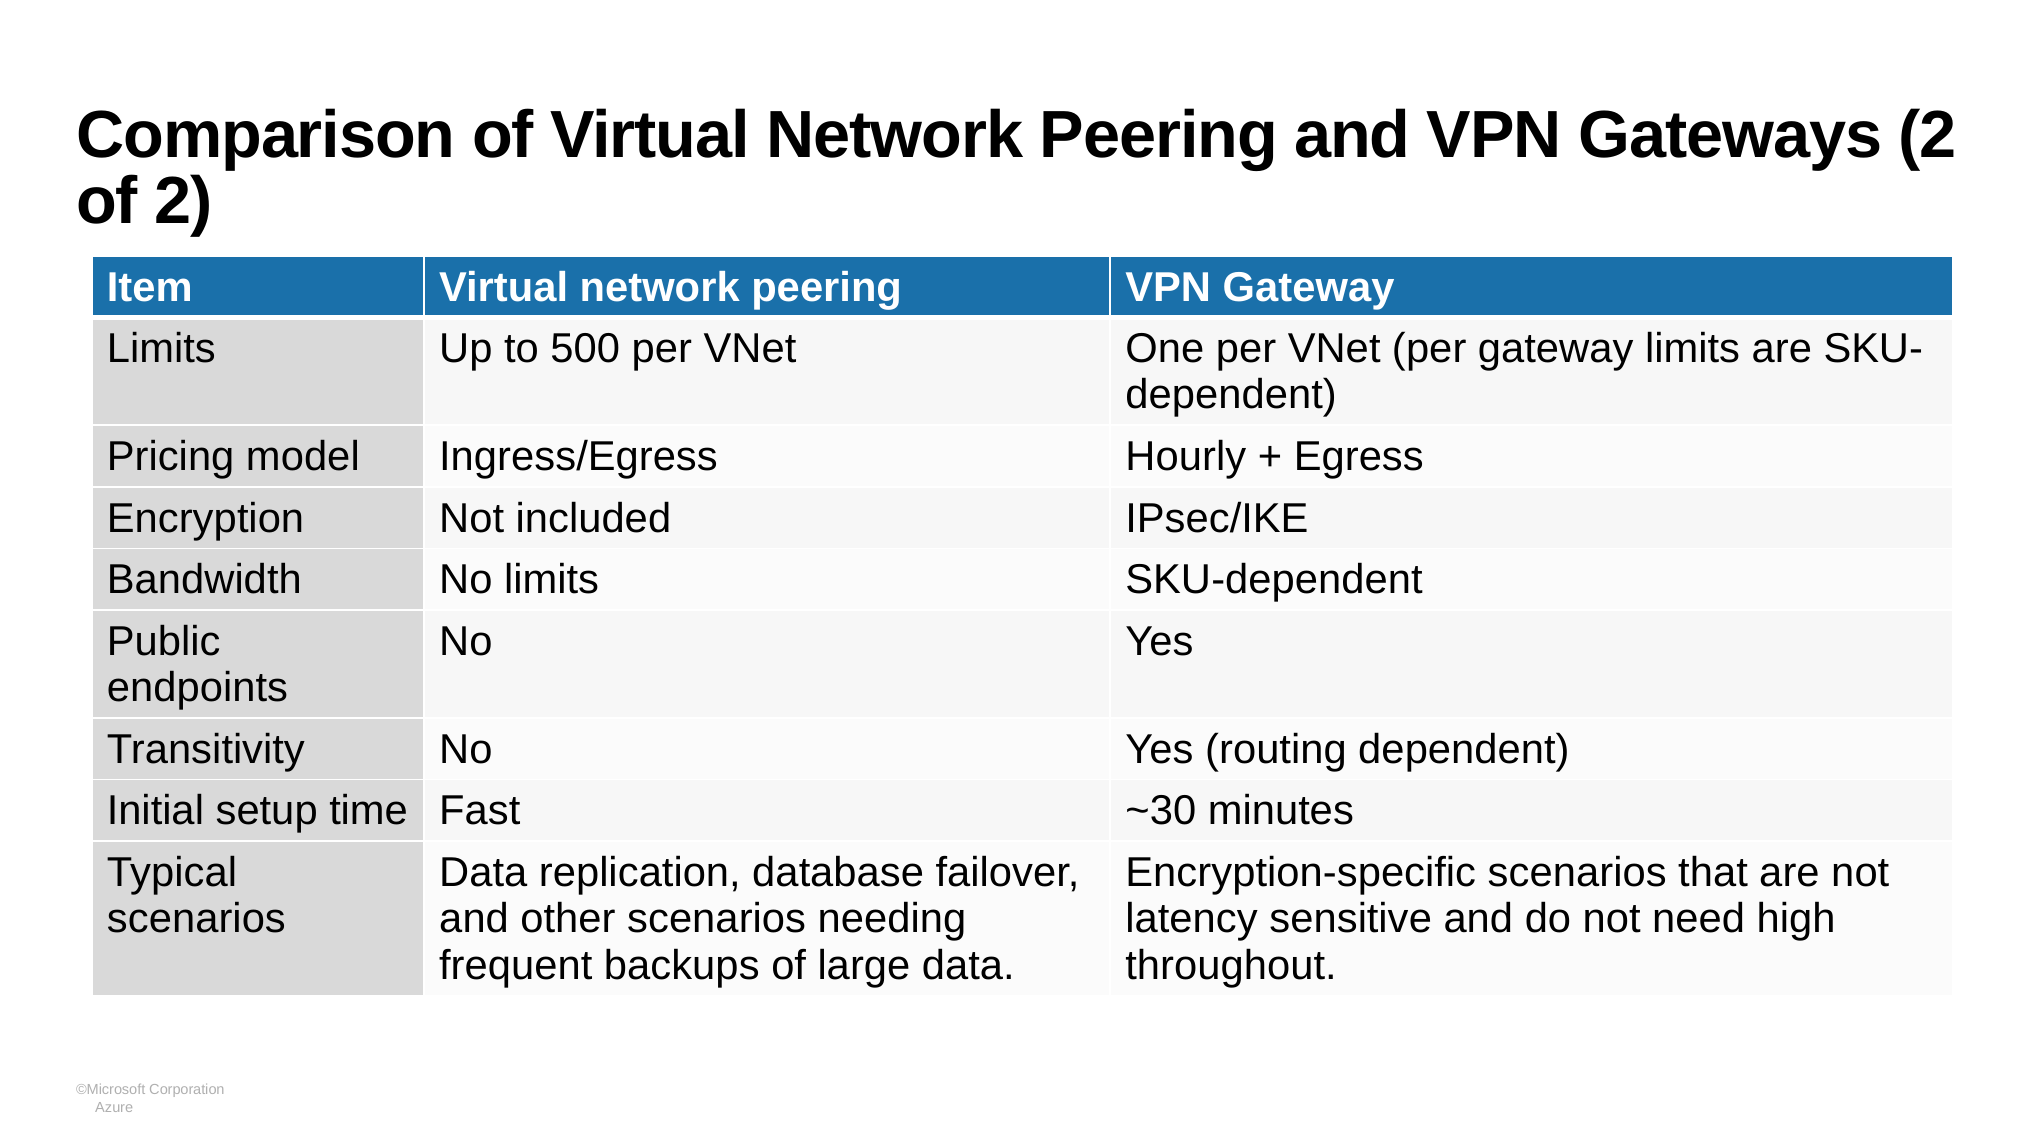

# Comparison of Virtual Network Peering and VPN Gateways (2 of 2)
| Item | Virtual network peering | VPN Gateway |
| --- | --- | --- |
| Limits | Up to 500 per VNet | One per VNet (per gateway limits are SKU-dependent) |
| Pricing model | Ingress/Egress | Hourly + Egress |
| Encryption | Not included | IPsec/IKE |
| Bandwidth | No limits | SKU-dependent |
| Public endpoints | No | Yes |
| Transitivity | No | Yes (routing dependent) |
| Initial setup time | Fast | ~30 minutes |
| Typical scenarios | Data replication, database failover, and other scenarios needing frequent backups of large data. | Encryption-specific scenarios that are not latency sensitive and do not need high throughout. |